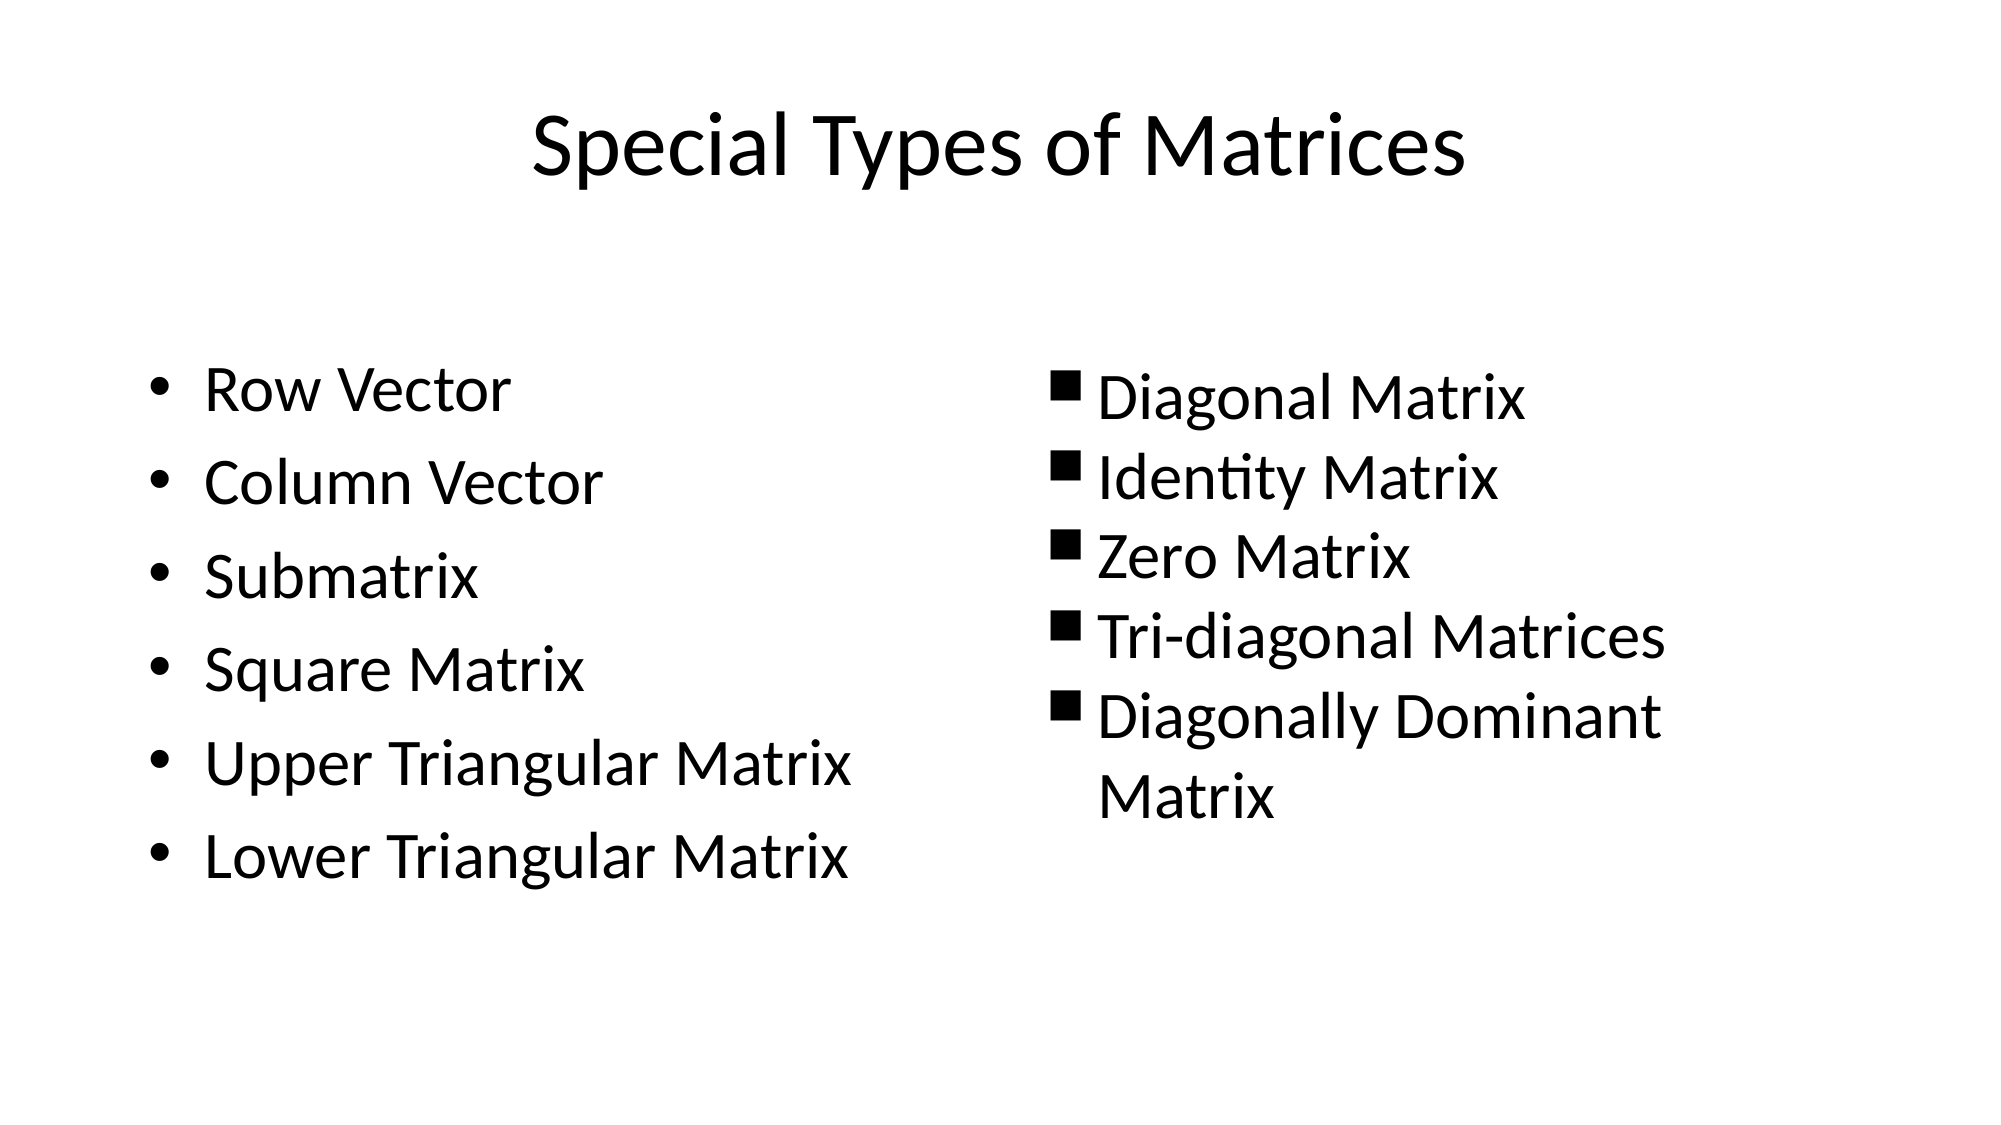

# Special Types of Matrices
Row Vector
Column Vector
Submatrix
Square Matrix
Upper Triangular Matrix
Lower Triangular Matrix
Diagonal Matrix
Identity Matrix
Zero Matrix
Tri-diagonal Matrices
Diagonally Dominant Matrix